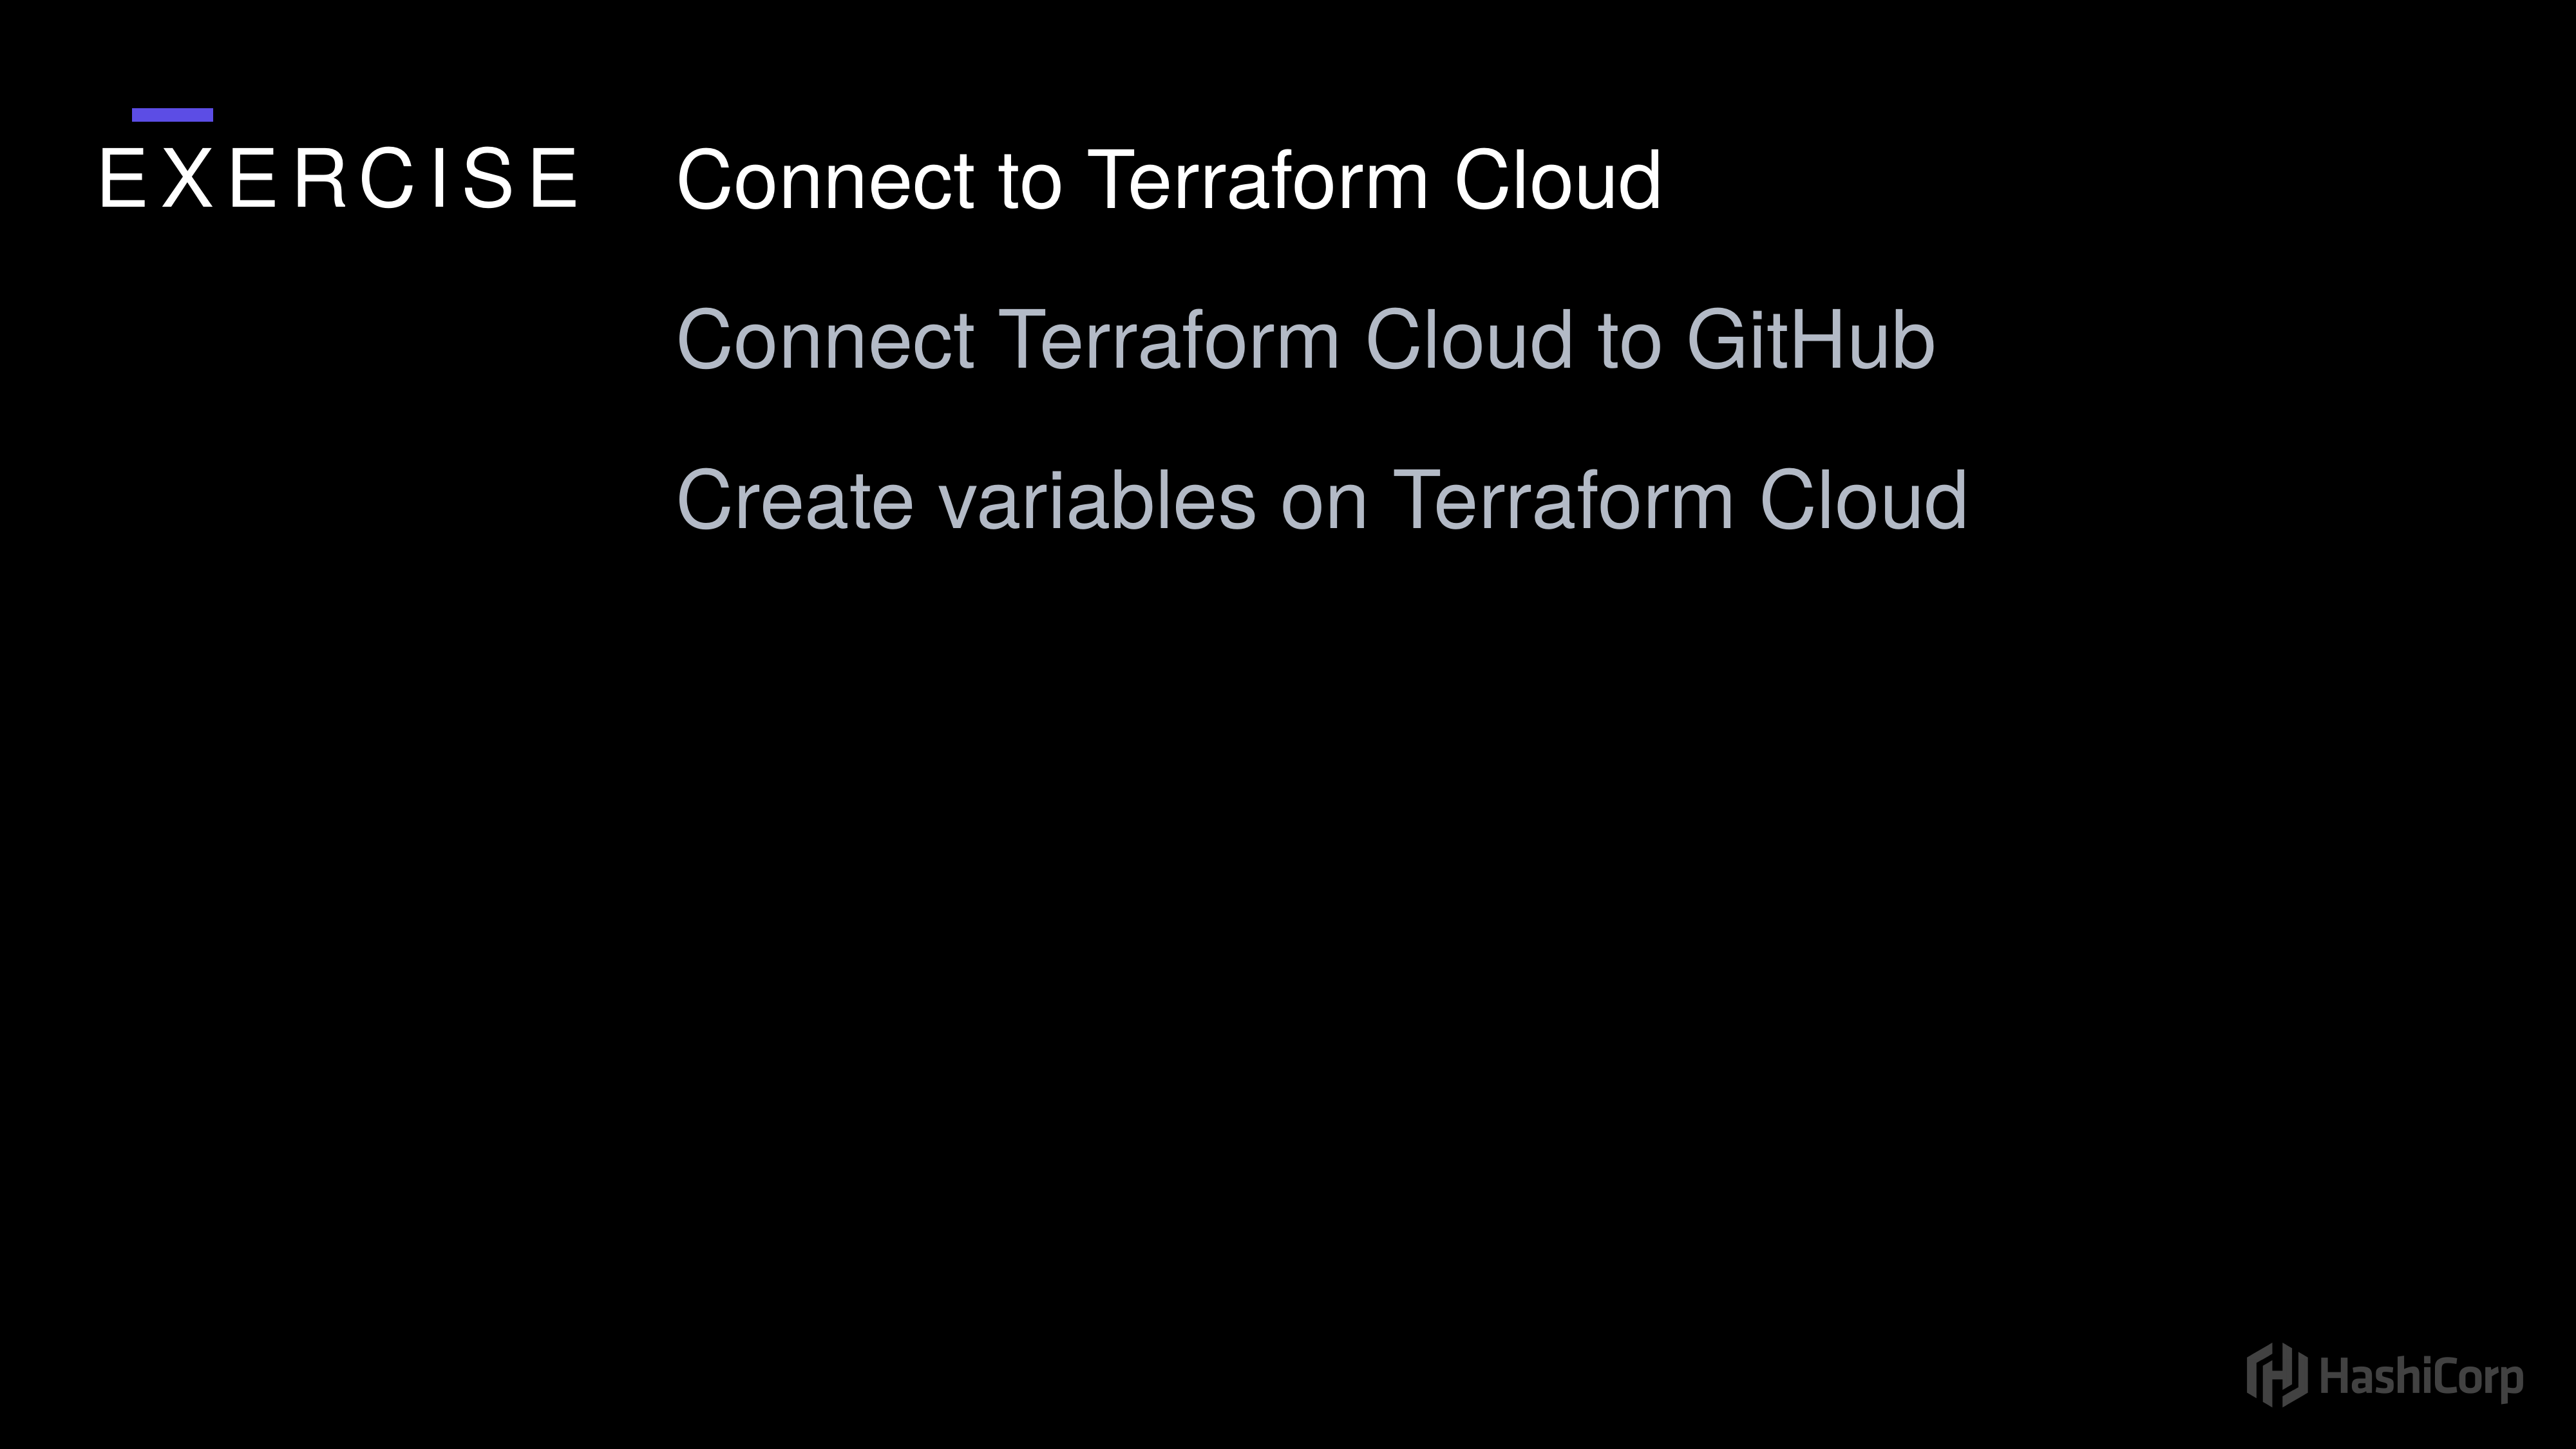

Connect to Terraform Cloud
Connect Terraform Cloud to GitHub
Create variables on Terraform Cloud
284